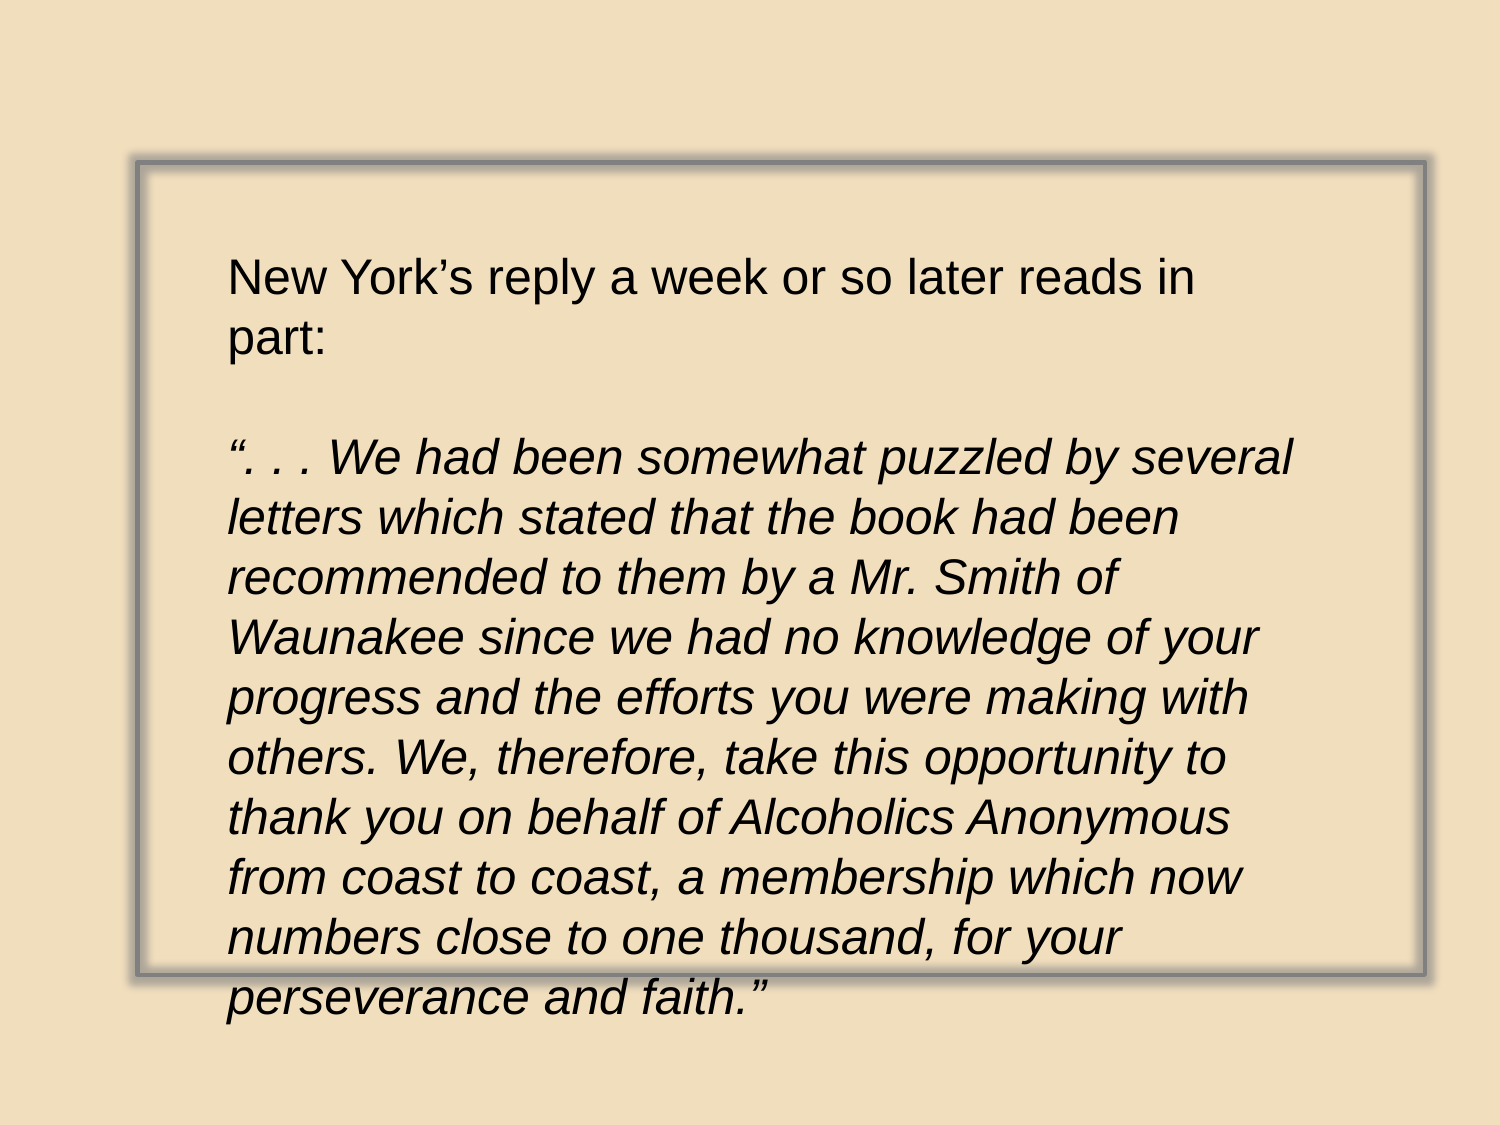

New York’s reply a week or so later reads in part:

“. . . We had been somewhat puzzled by several letters which stated that the book had been recommended to them by a Mr. Smith of Waunakee since we had no knowledge of your progress and the efforts you were making with others. We, therefore, take this opportunity to thank you on behalf of Alcoholics Anonymous from coast to coast, a membership which now numbers close to one thousand, for your perseverance and faith.”